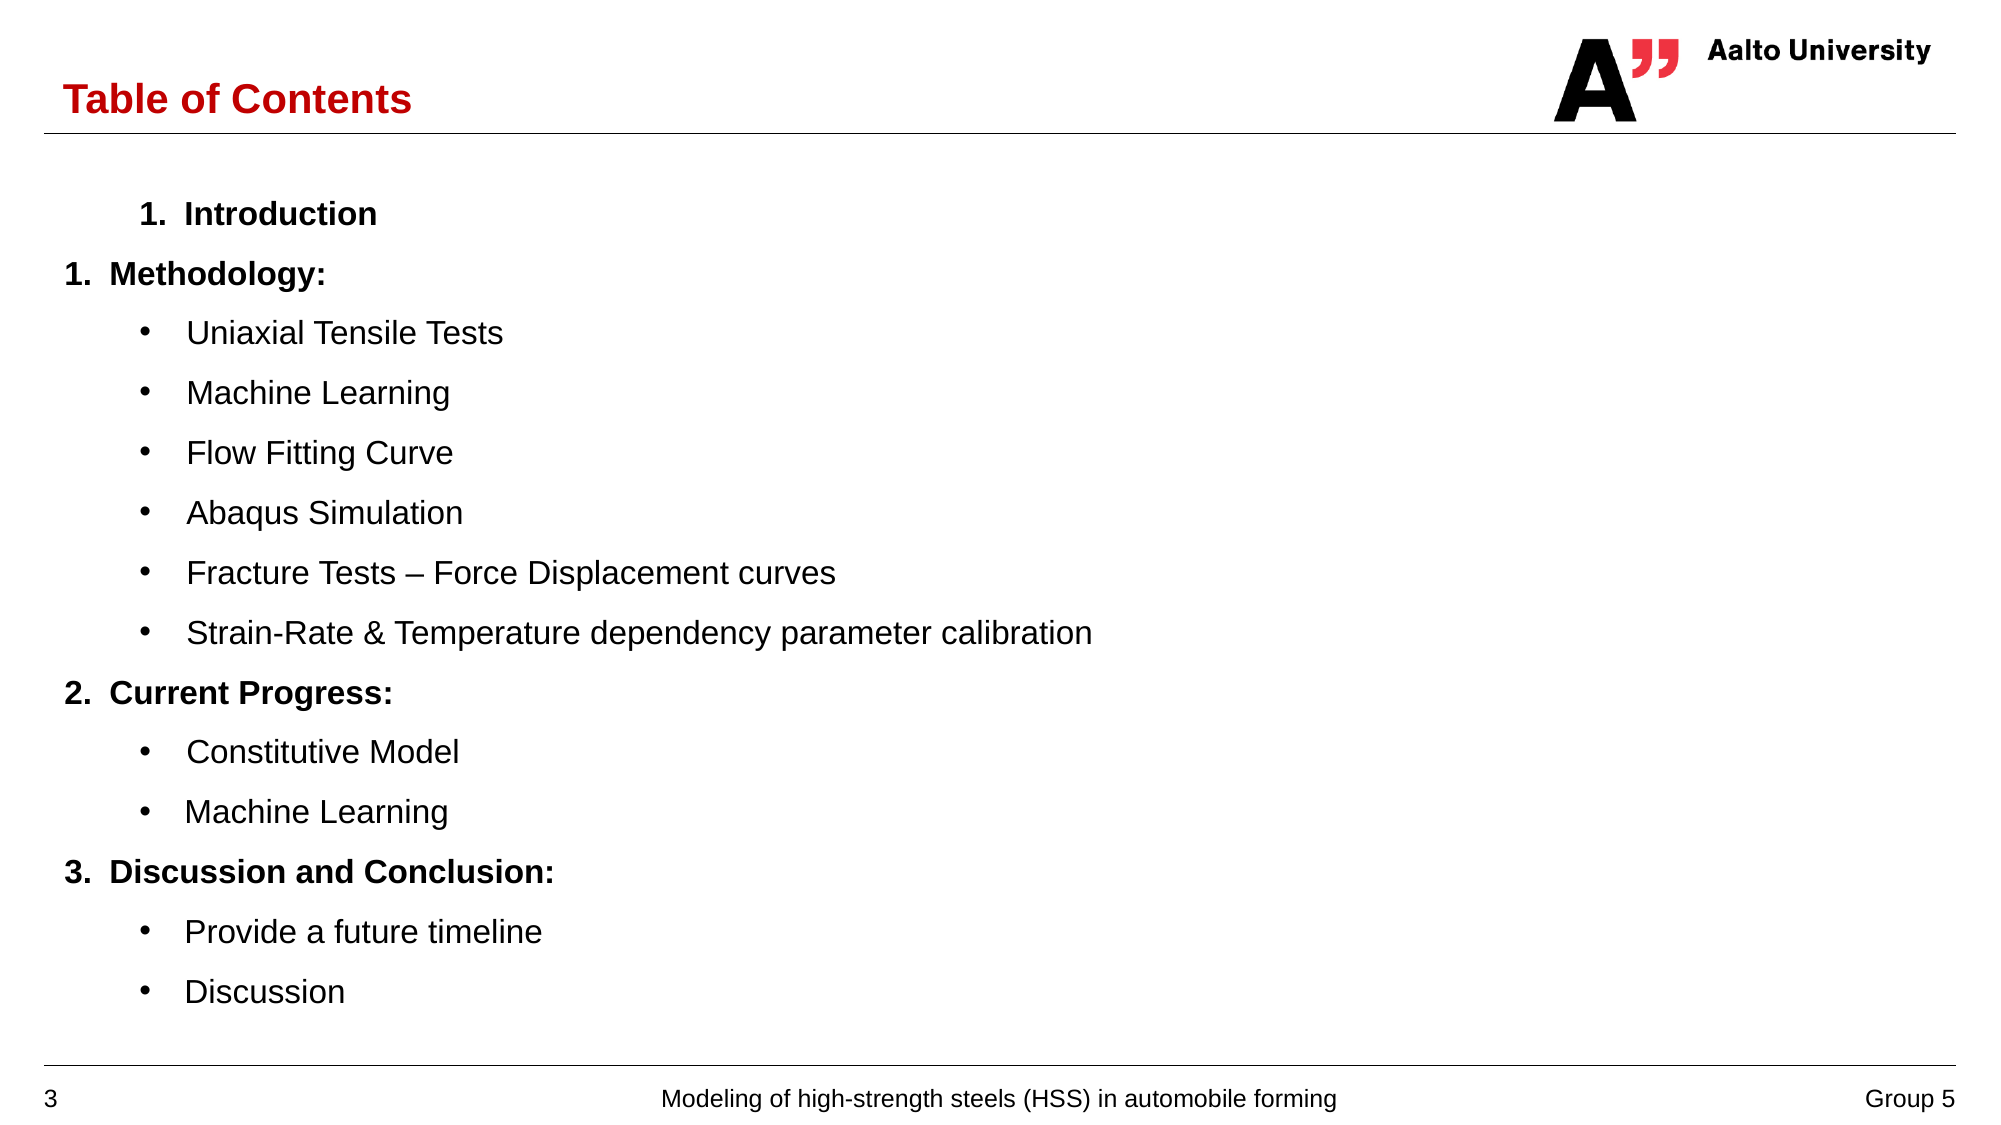

# Table of Contents
Introduction
Methodology:
Uniaxial Tensile Tests
Machine Learning
Flow Fitting Curve
Abaqus Simulation
Fracture Tests – Force Displacement curves
Strain-Rate & Temperature dependency parameter calibration
Current Progress:
Constitutive Model
Machine Learning
Discussion and Conclusion:
Provide a future timeline
Discussion